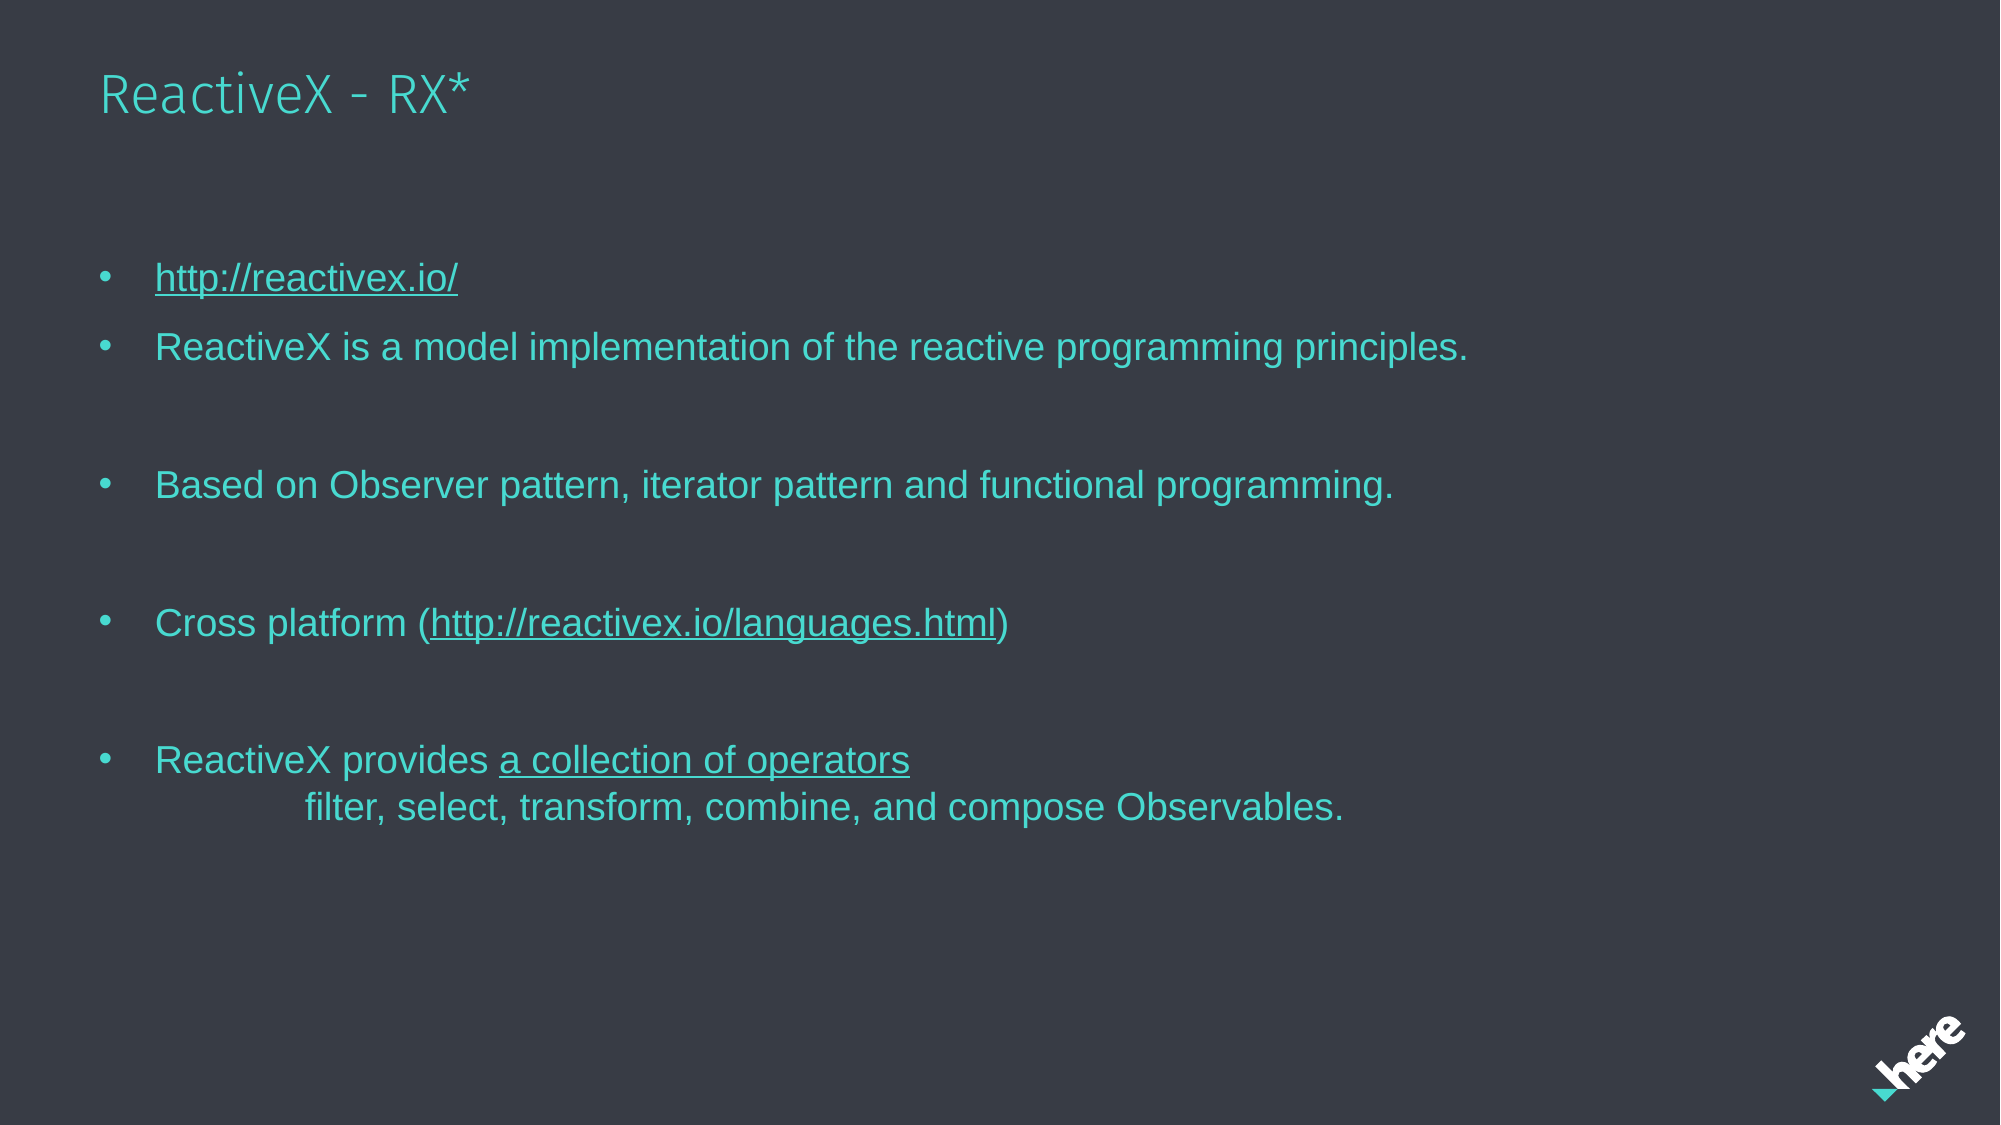

# ReactiveX - RX*
http://reactivex.io/
ReactiveX is a model implementation of the reactive programming principles.

Based on Observer pattern, iterator pattern and functional programming.

Cross platform (http://reactivex.io/languages.html)

ReactiveX provides a collection of operators 
	filter, select, transform, combine, and compose Observables.